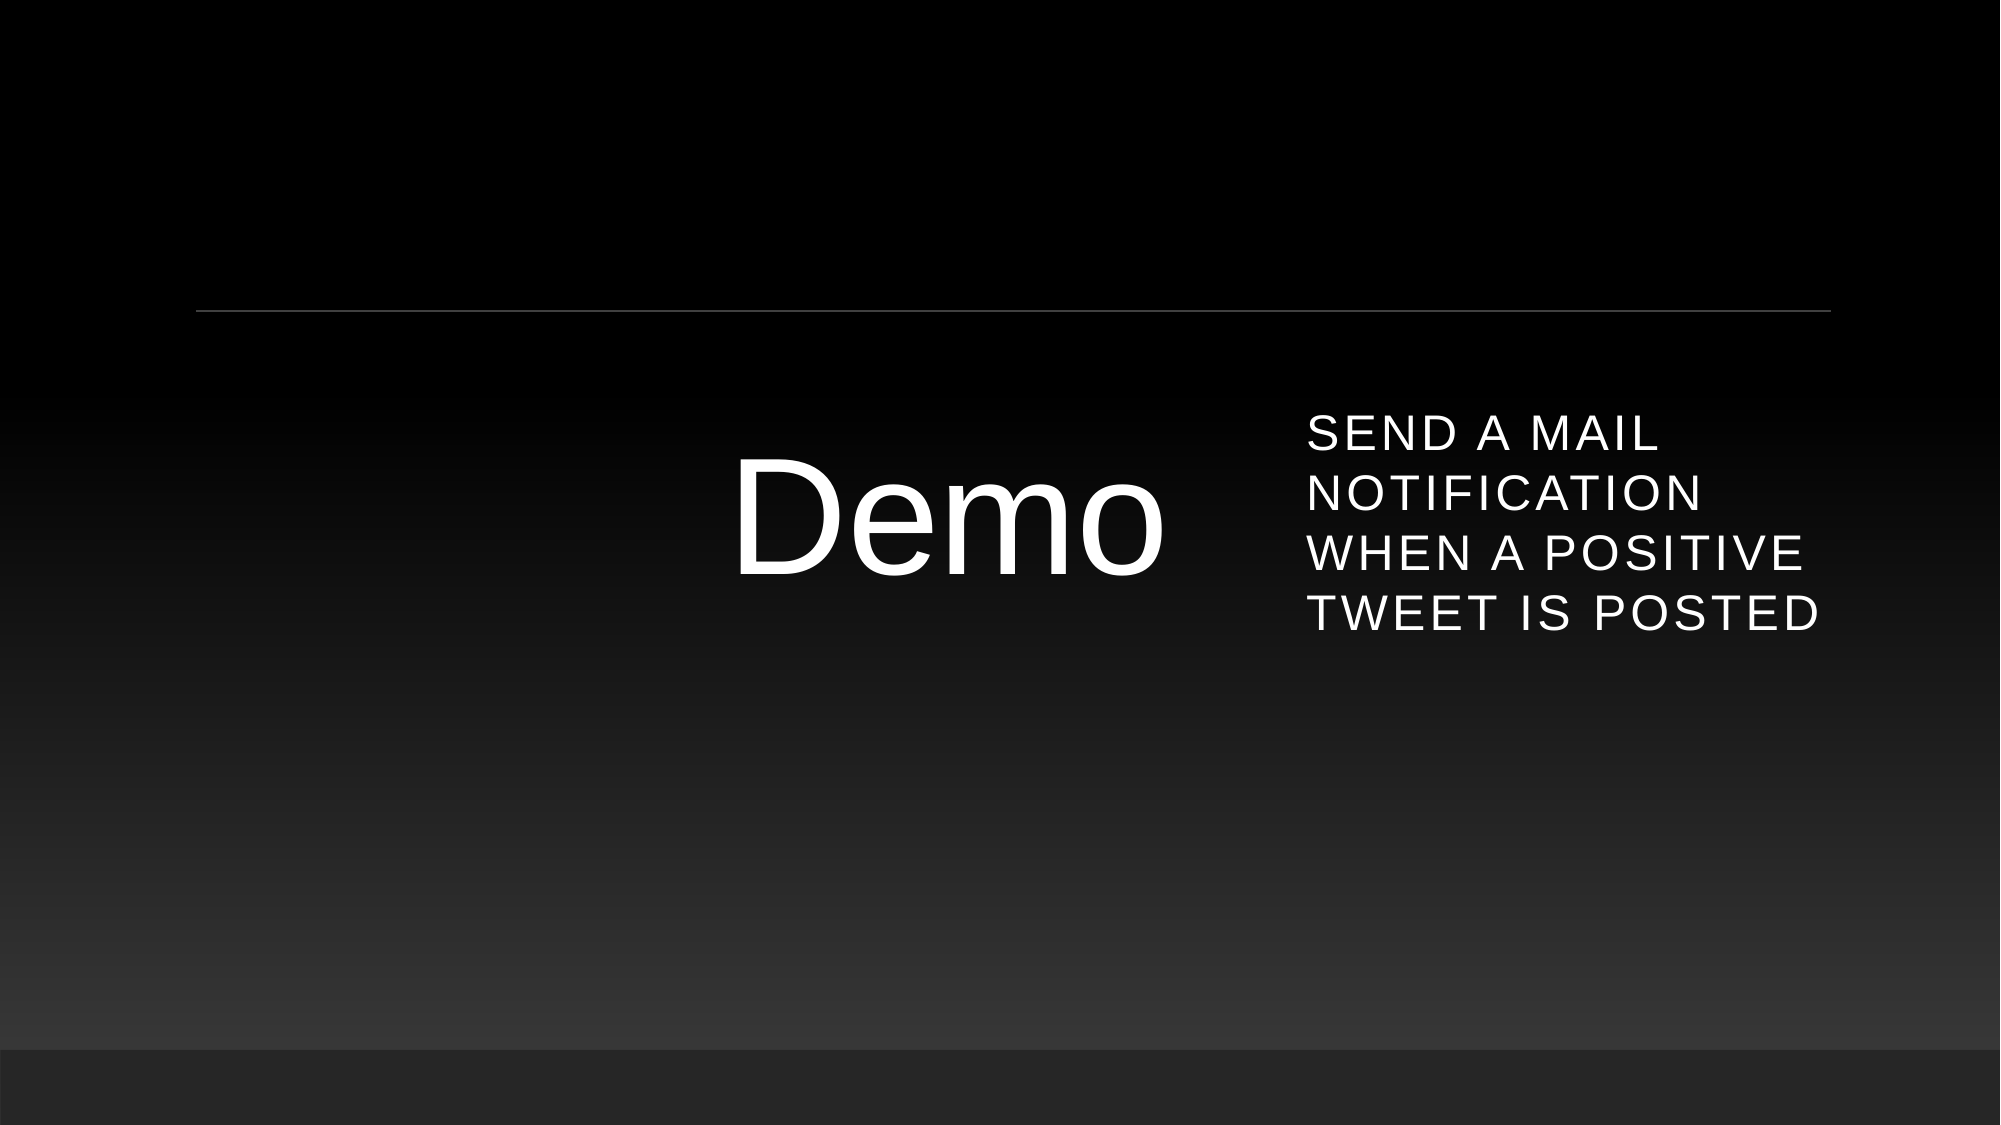

# Demo
Send a mail notification when a positive tweet is posted